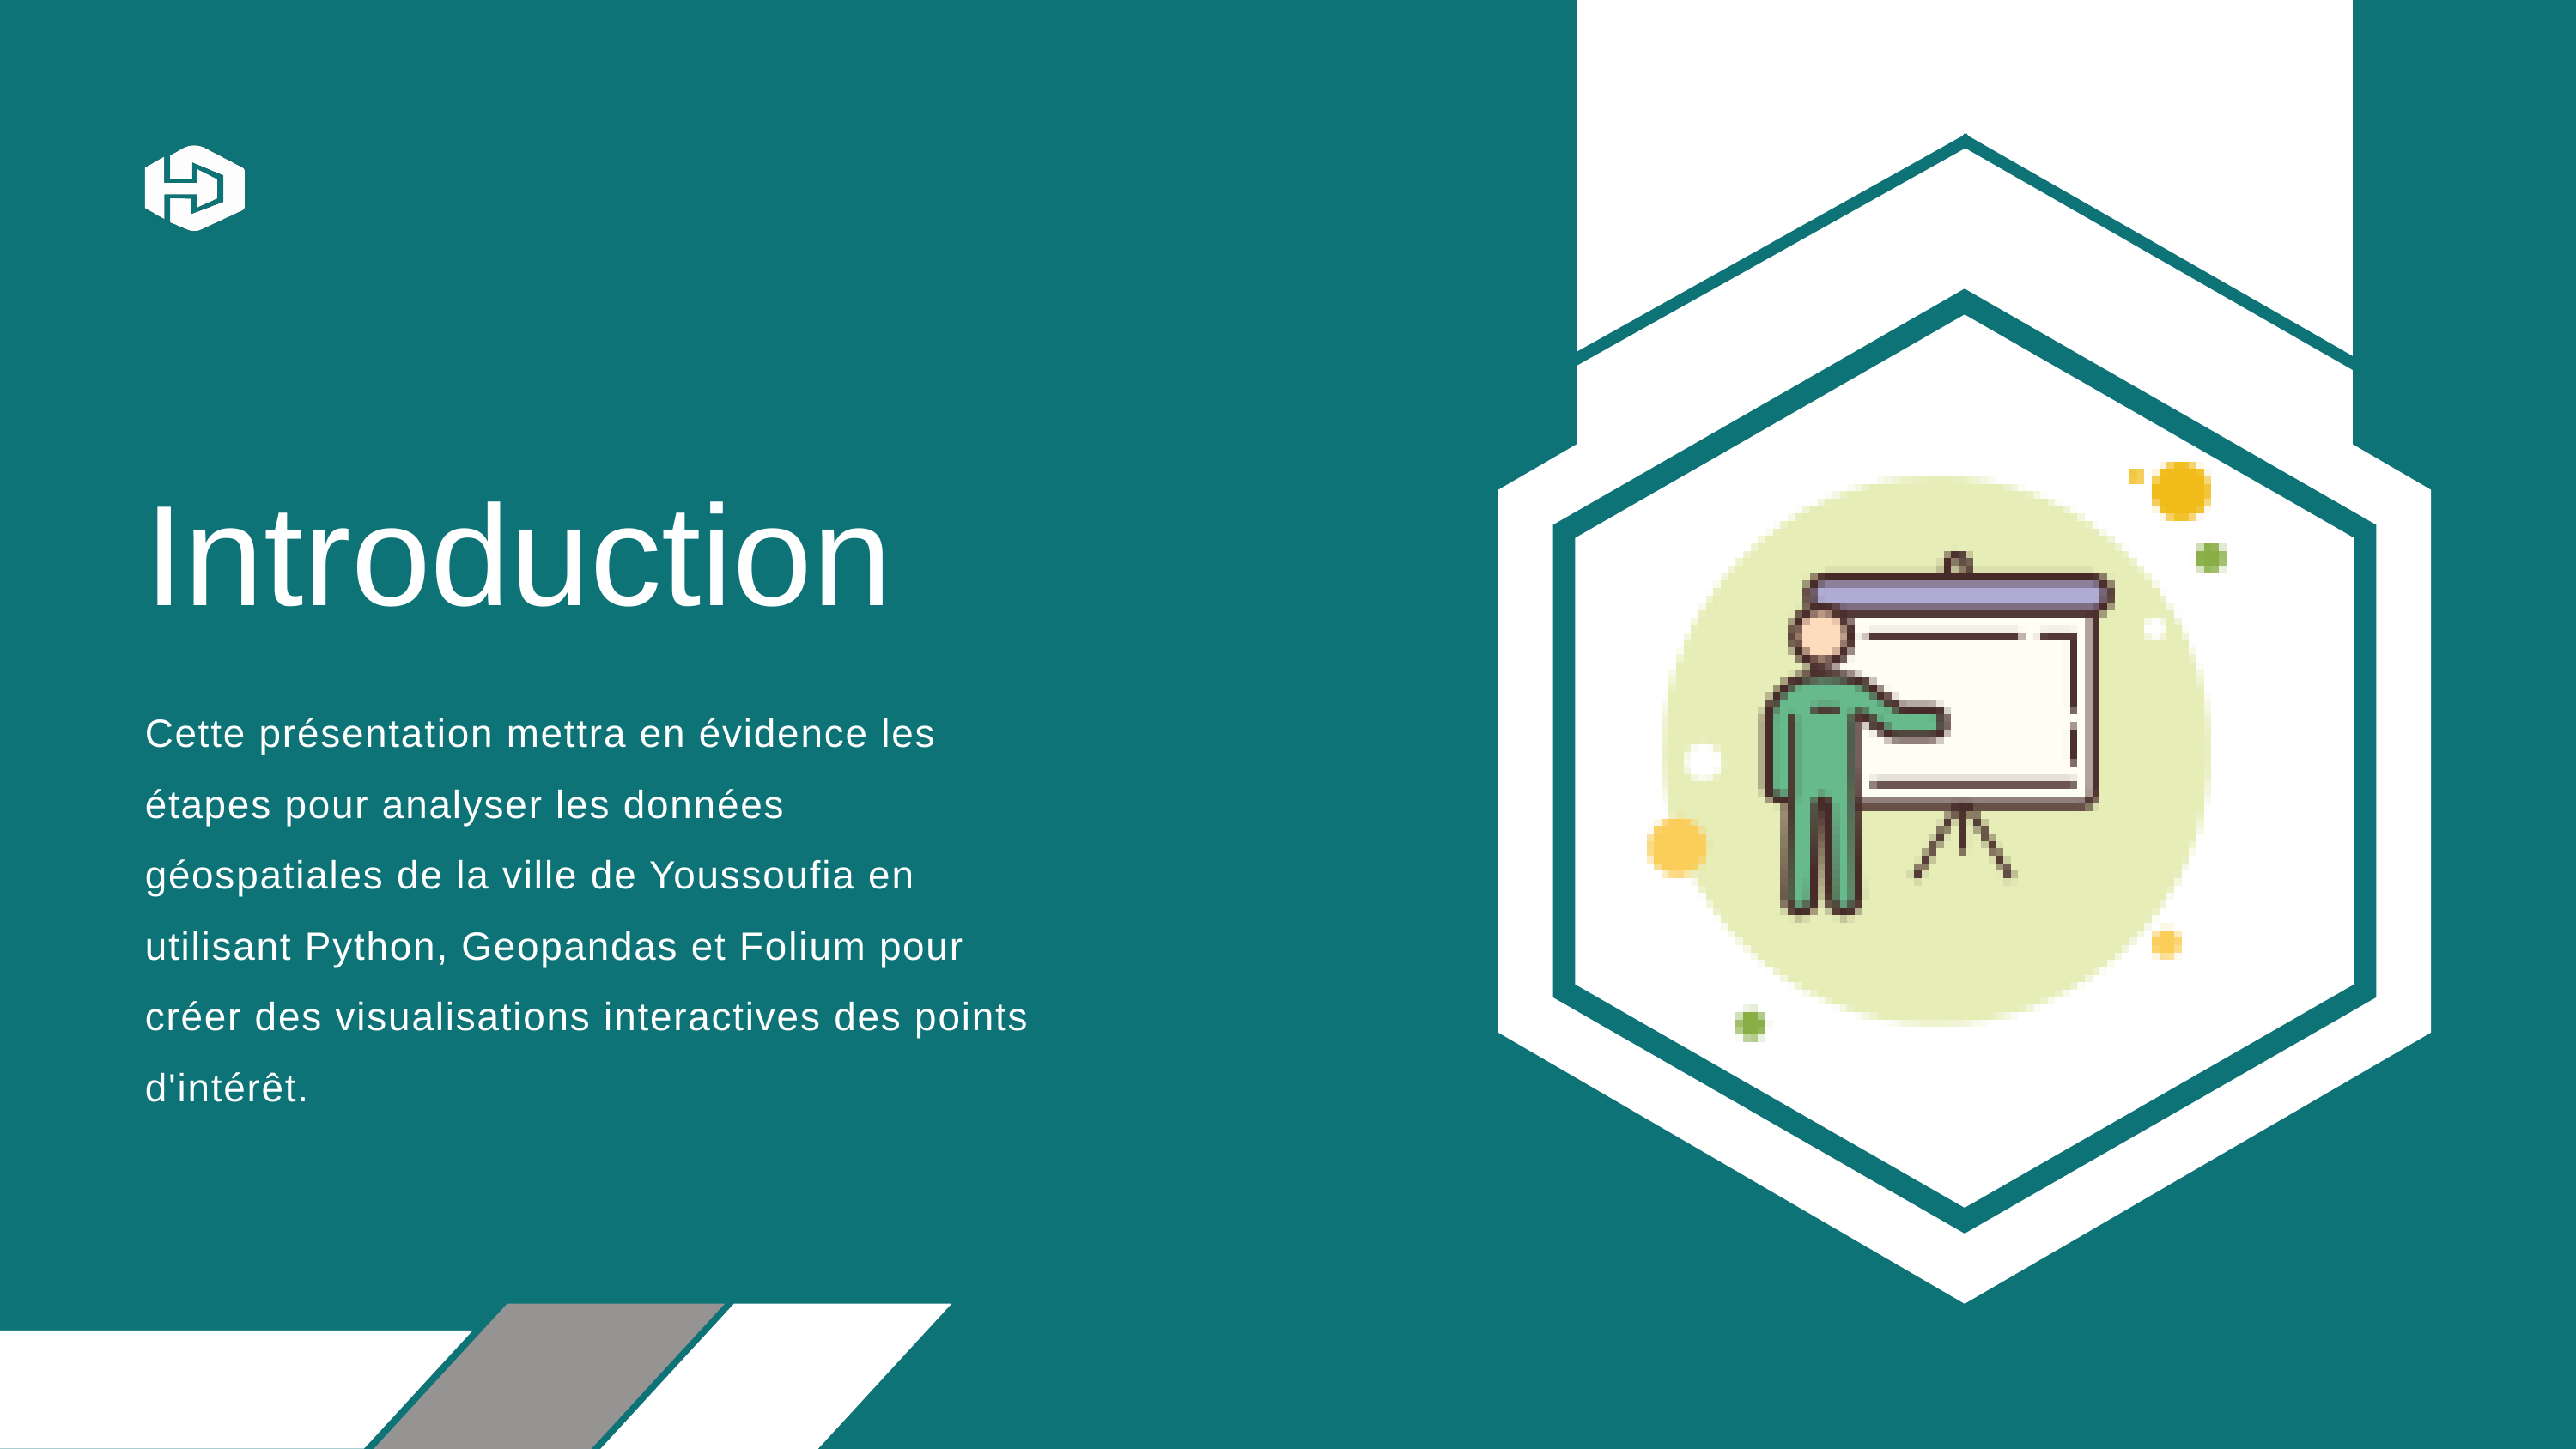

Introduction
Cette présentation mettra en évidence les étapes pour analyser les données géospatiales de la ville de Youssoufia en utilisant Python, Geopandas et Folium pour créer des visualisations interactives des points d'intérêt.